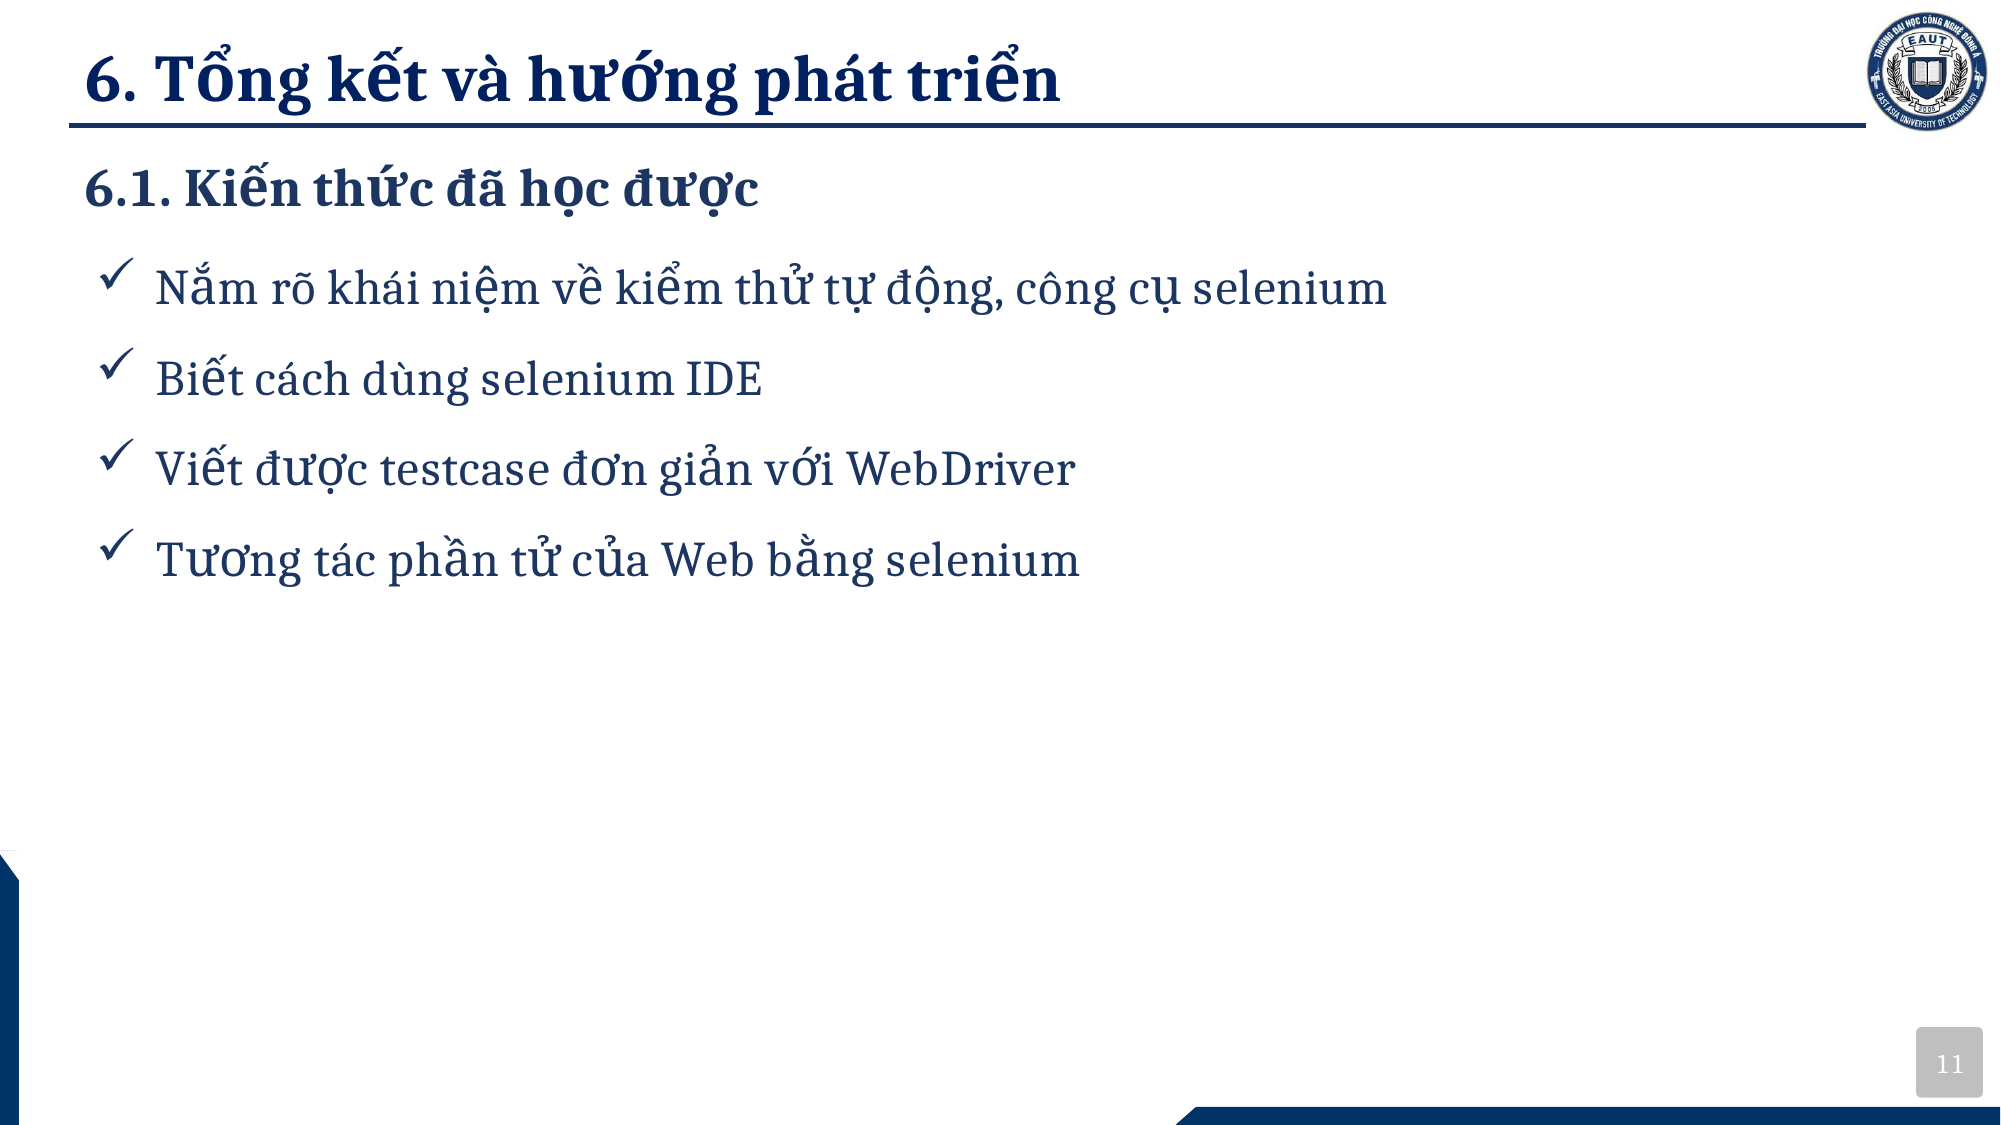

# 6. Tổng kết và hướng phát triển
6.1. Kiến thức đã học được
Nắm rõ khái niệm về kiểm thử tự động, công cụ selenium
Biết cách dùng selenium IDE
Viết được testcase đơn giản với WebDriver
Tương tác phần tử của Web bằng selenium